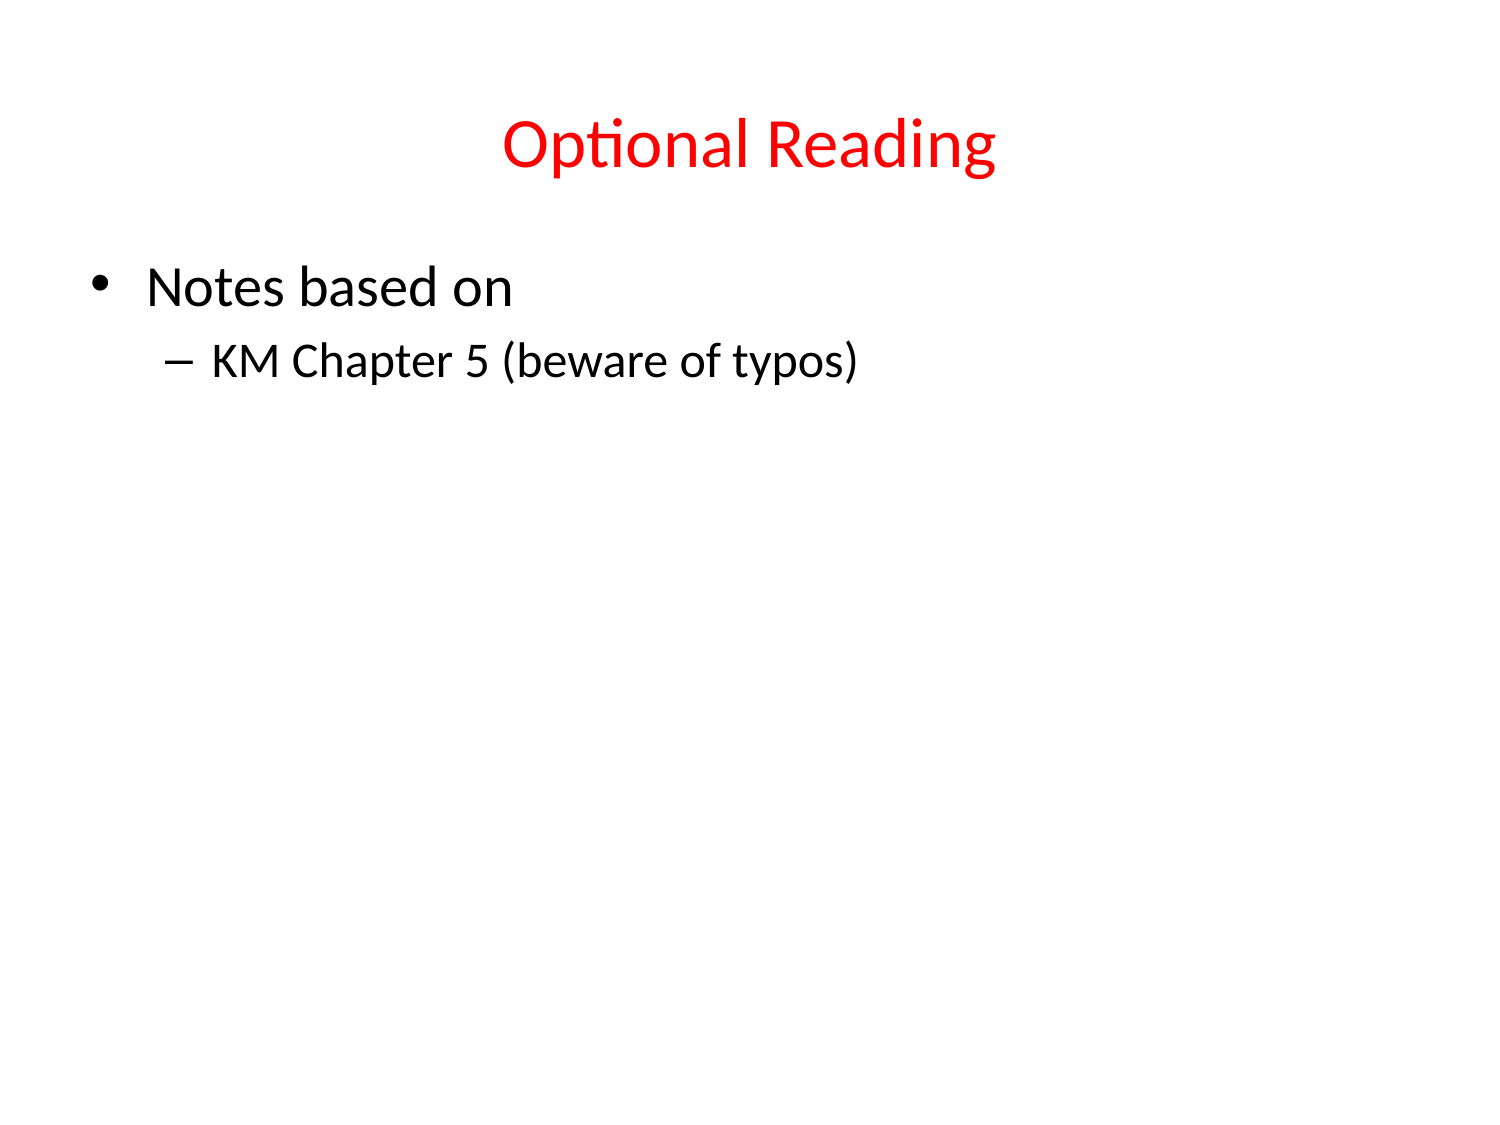

# Optional Reading
Notes based on
KM Chapter 5 (beware of typos)